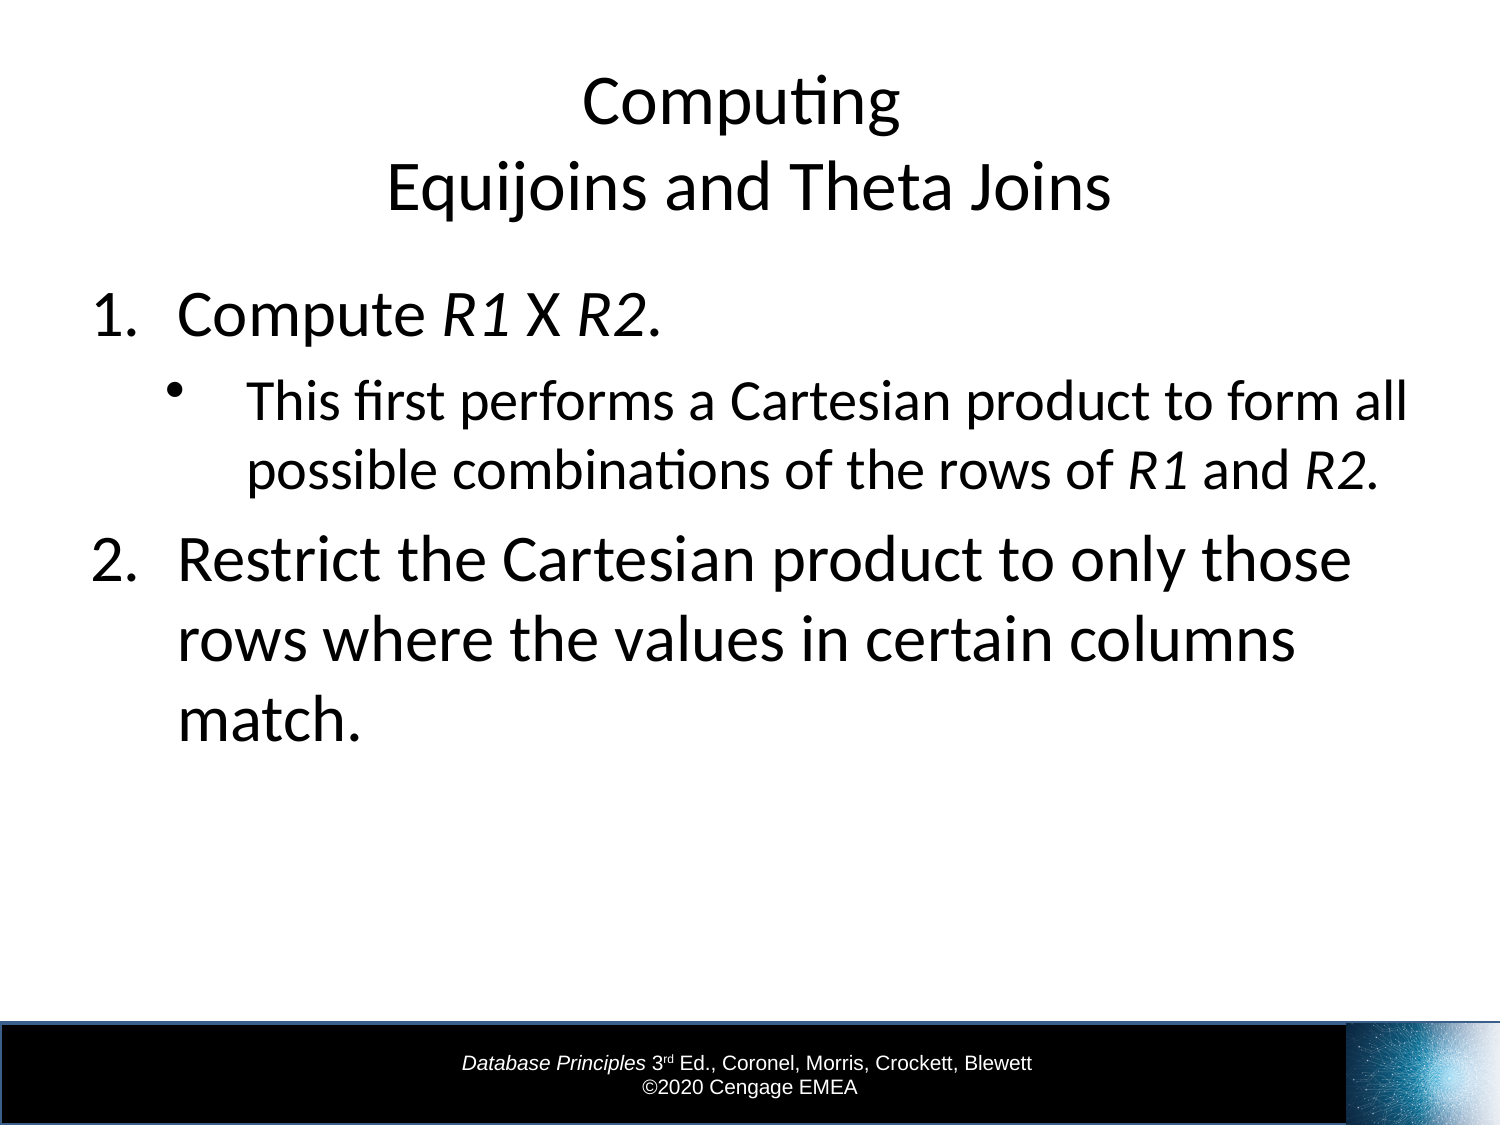

# Computing Equijoins and Theta Joins
Compute R1 X R2.
This first performs a Cartesian product to form all possible combinations of the rows of R1 and R2.
Restrict the Cartesian product to only those rows where the values in certain columns match.